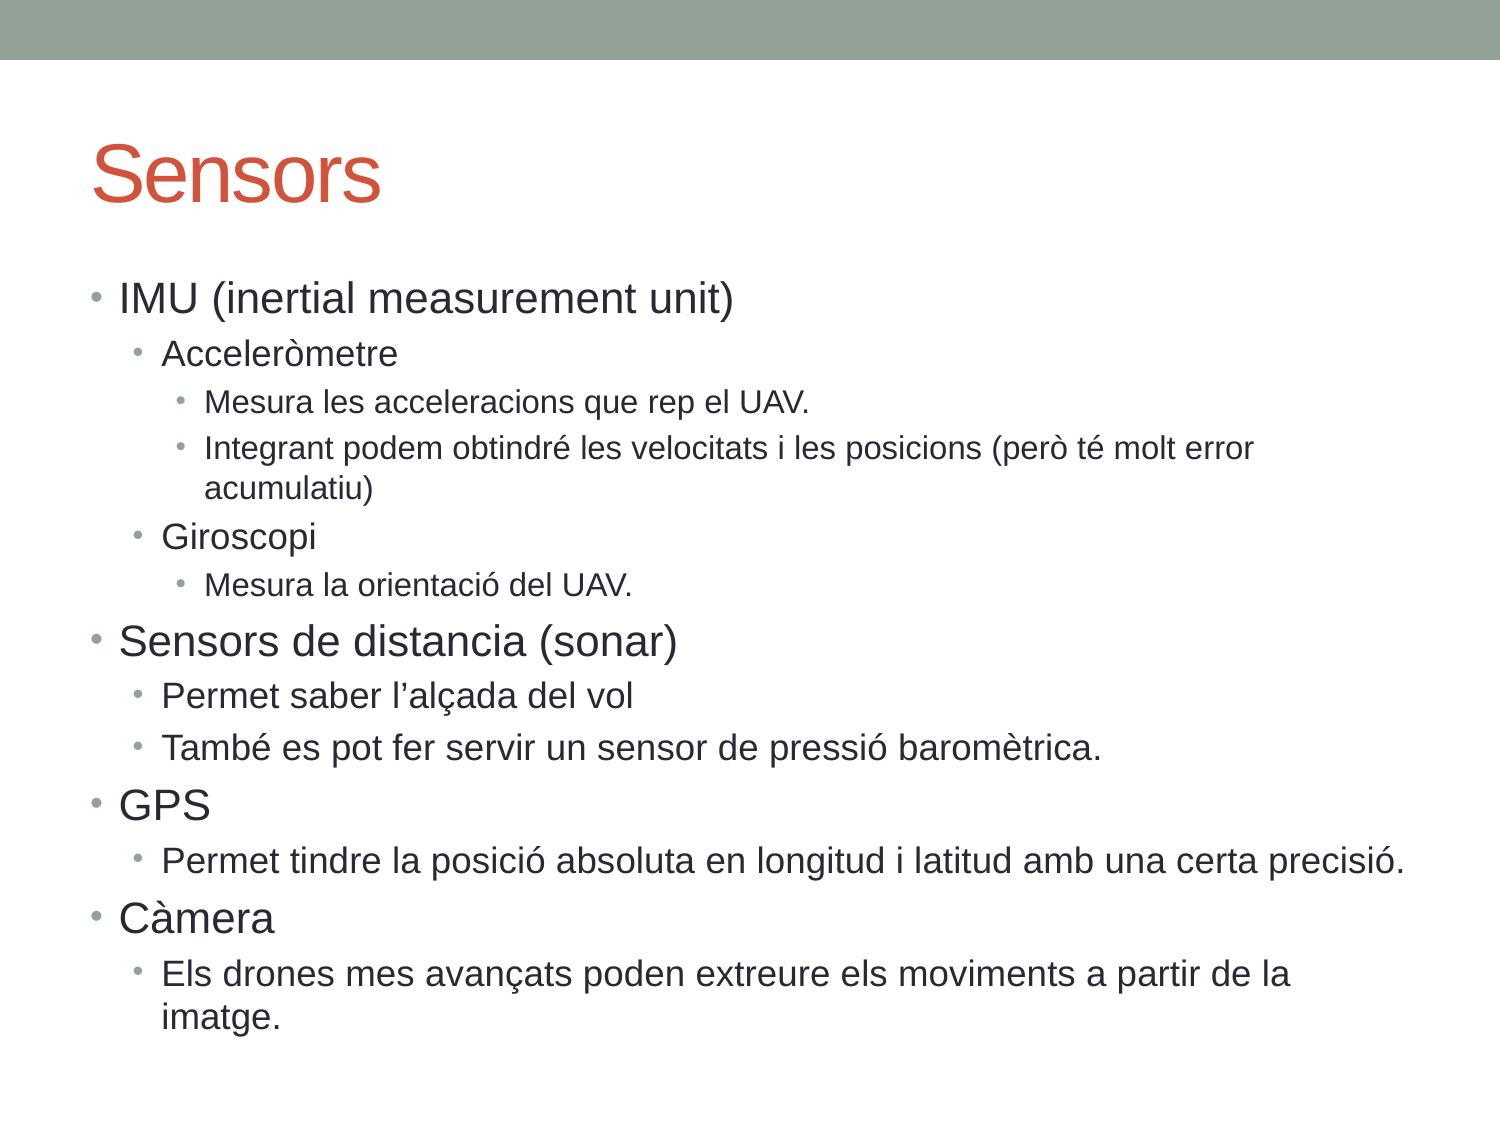

# Sensors
IMU (inertial measurement unit)
Acceleròmetre
Mesura les acceleracions que rep el UAV.
Integrant podem obtindré les velocitats i les posicions (però té molt error acumulatiu)
Giroscopi
Mesura la orientació del UAV.
Sensors de distancia (sonar)
Permet saber l’alçada del vol
També es pot fer servir un sensor de pressió baromètrica.
GPS
Permet tindre la posició absoluta en longitud i latitud amb una certa precisió.
Càmera
Els drones mes avançats poden extreure els moviments a partir de la imatge.